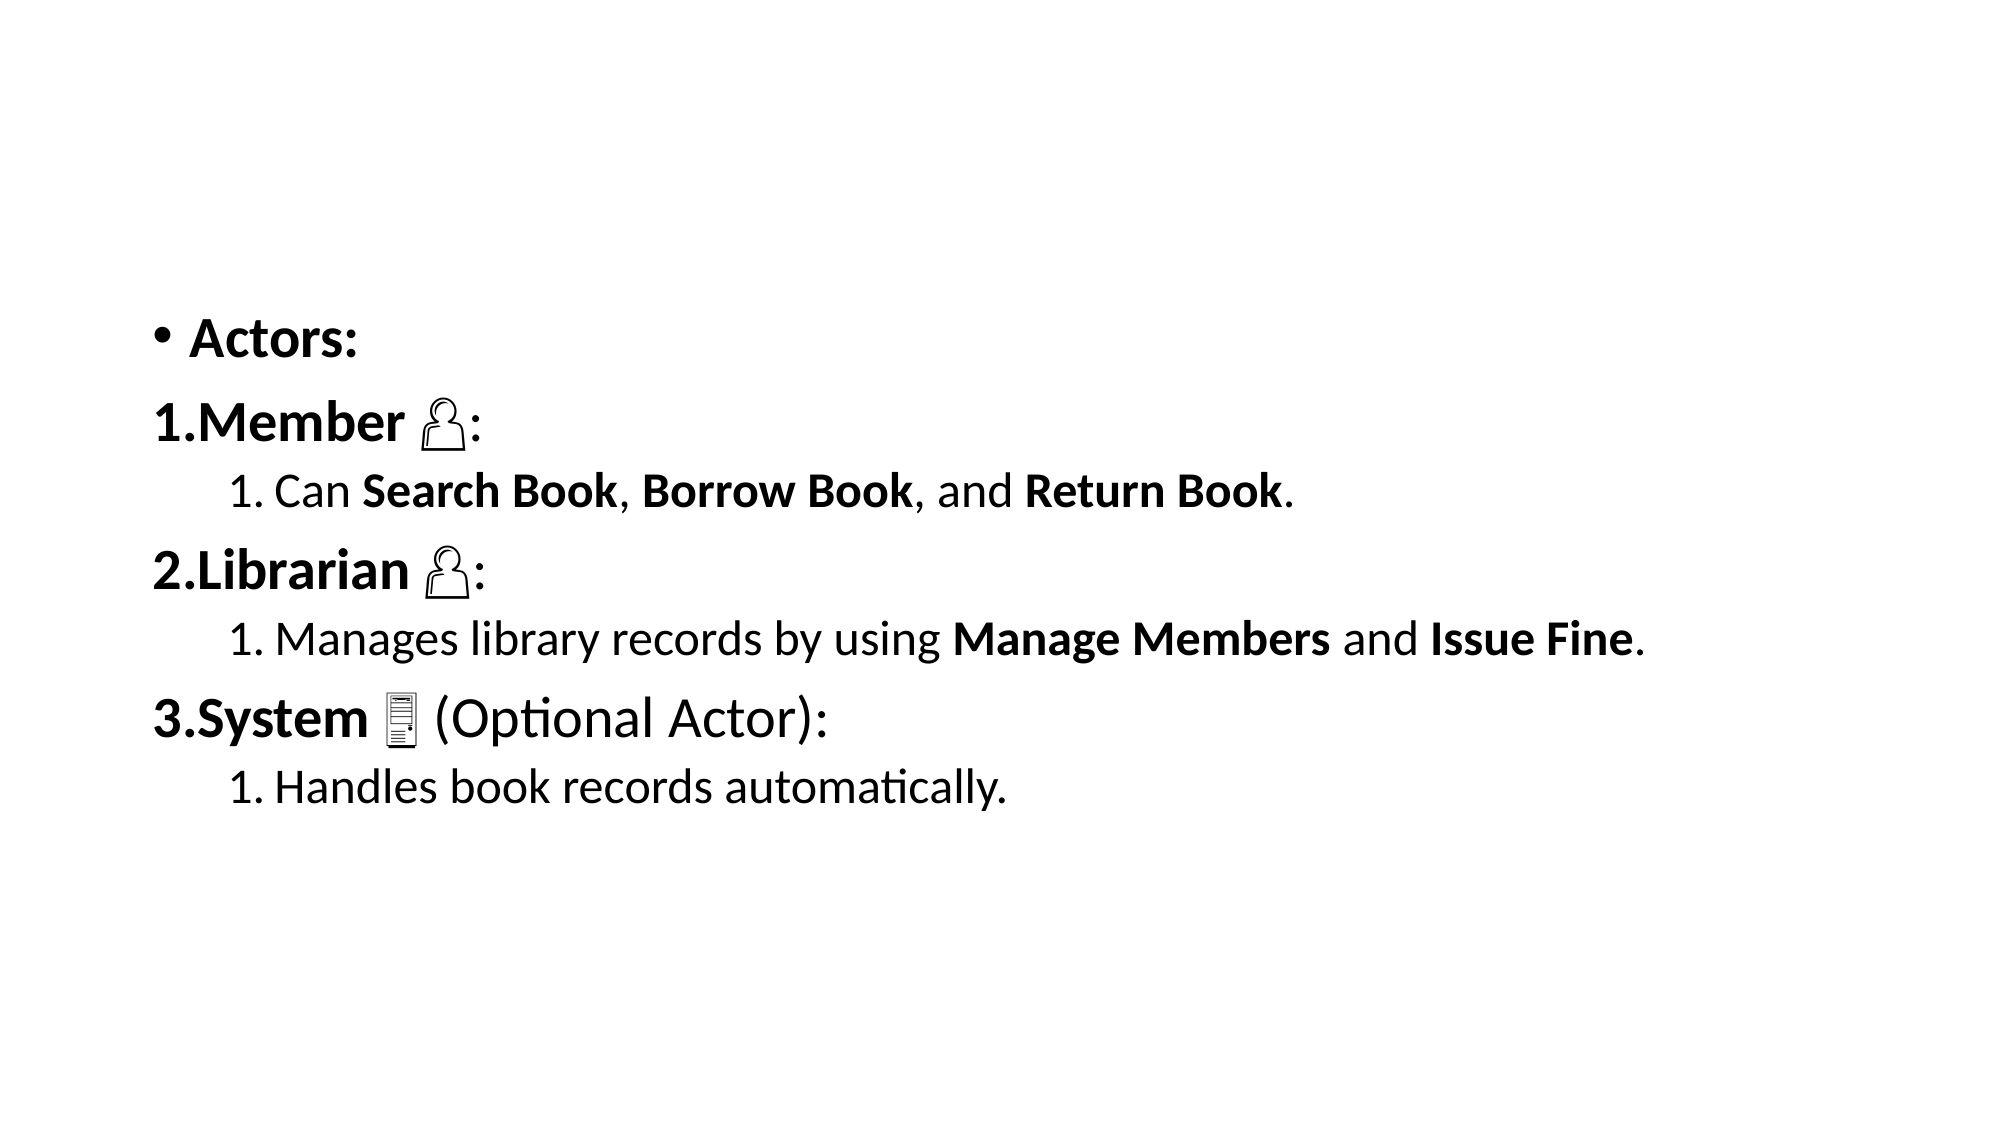

#
Actors:
Member 👤:
Can Search Book, Borrow Book, and Return Book.
Librarian 👤:
Manages library records by using Manage Members and Issue Fine.
System 🖥️ (Optional Actor):
Handles book records automatically.